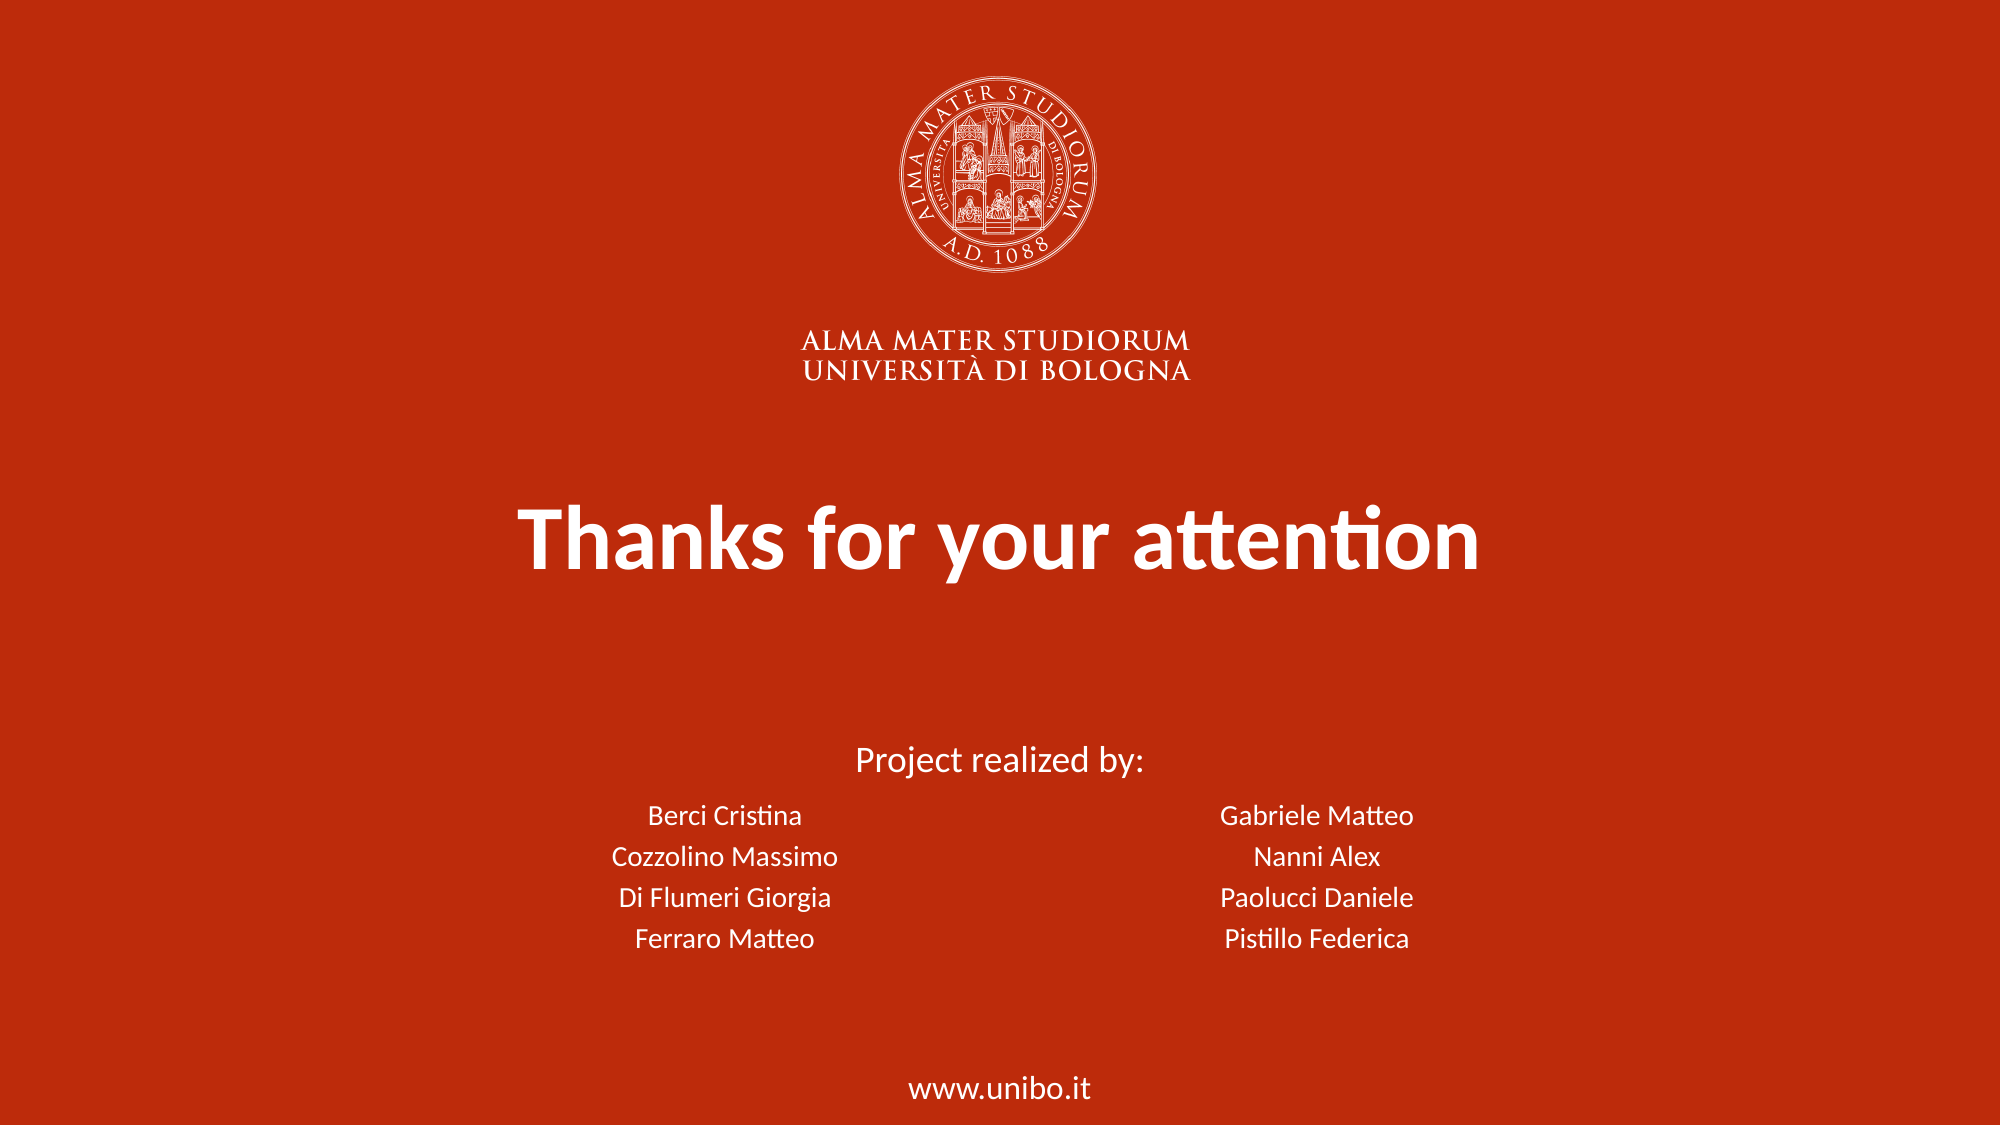

Thanks for your attention

Project realized by:
Berci Cristina
Cozzolino Massimo
Di Flumeri Giorgia
Ferraro Matteo

Gabriele Matteo
Nanni Alex
Paolucci Daniele
Pistillo Federica